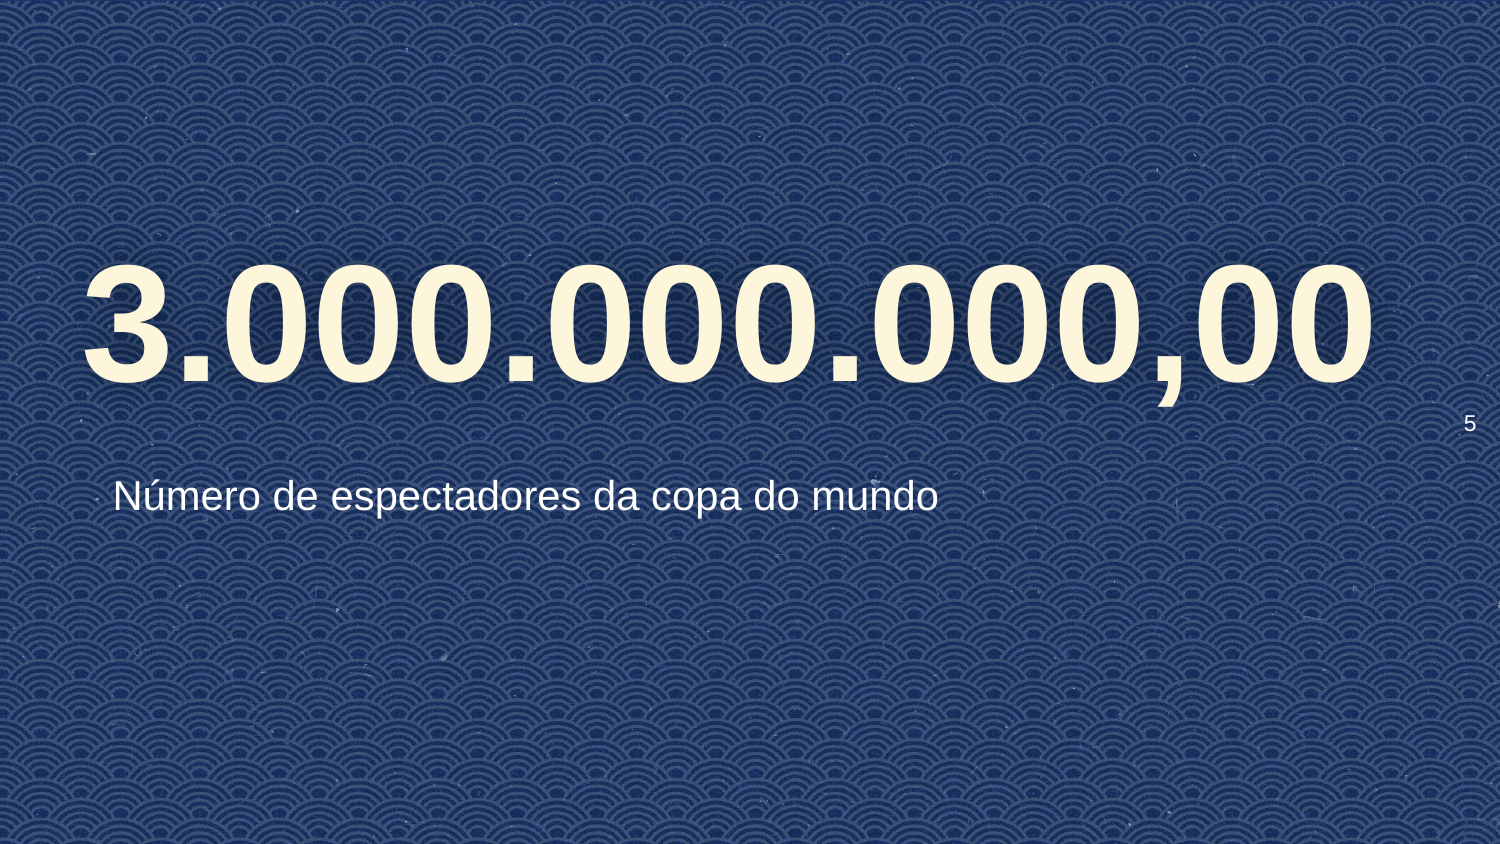

5
3.000.000.000,00
Número de espectadores da copa do mundo